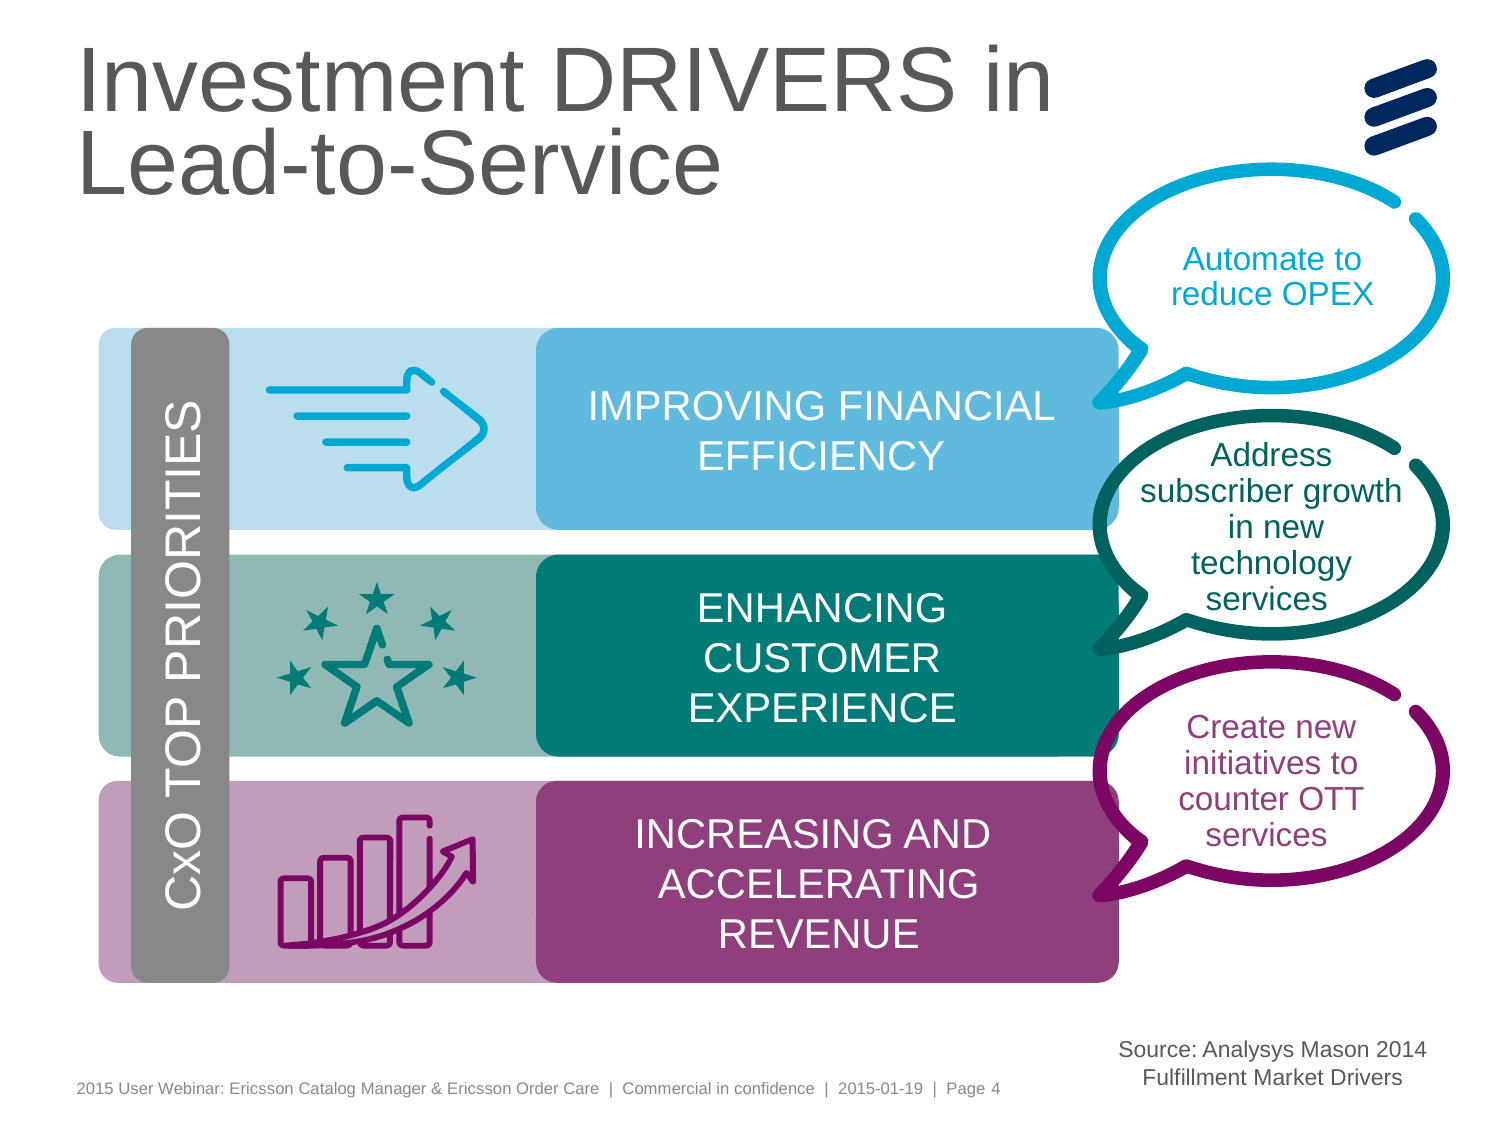

# Investment DRIVERS in Lead-to-Service

Automate to
reduce OPEX

Address subscriber growth  in new technology services

Create new initiatives to counter OTT services

IMPROVING FINANCIAL EFFICIENCY

ENHANCING CUSTOMER EXPERIENCE
CxO TOP PRIORITIES

INCREASING AND
ACCELERATING REVENUE
Source: Analysys Mason 2014 Fulfillment Market Drivers